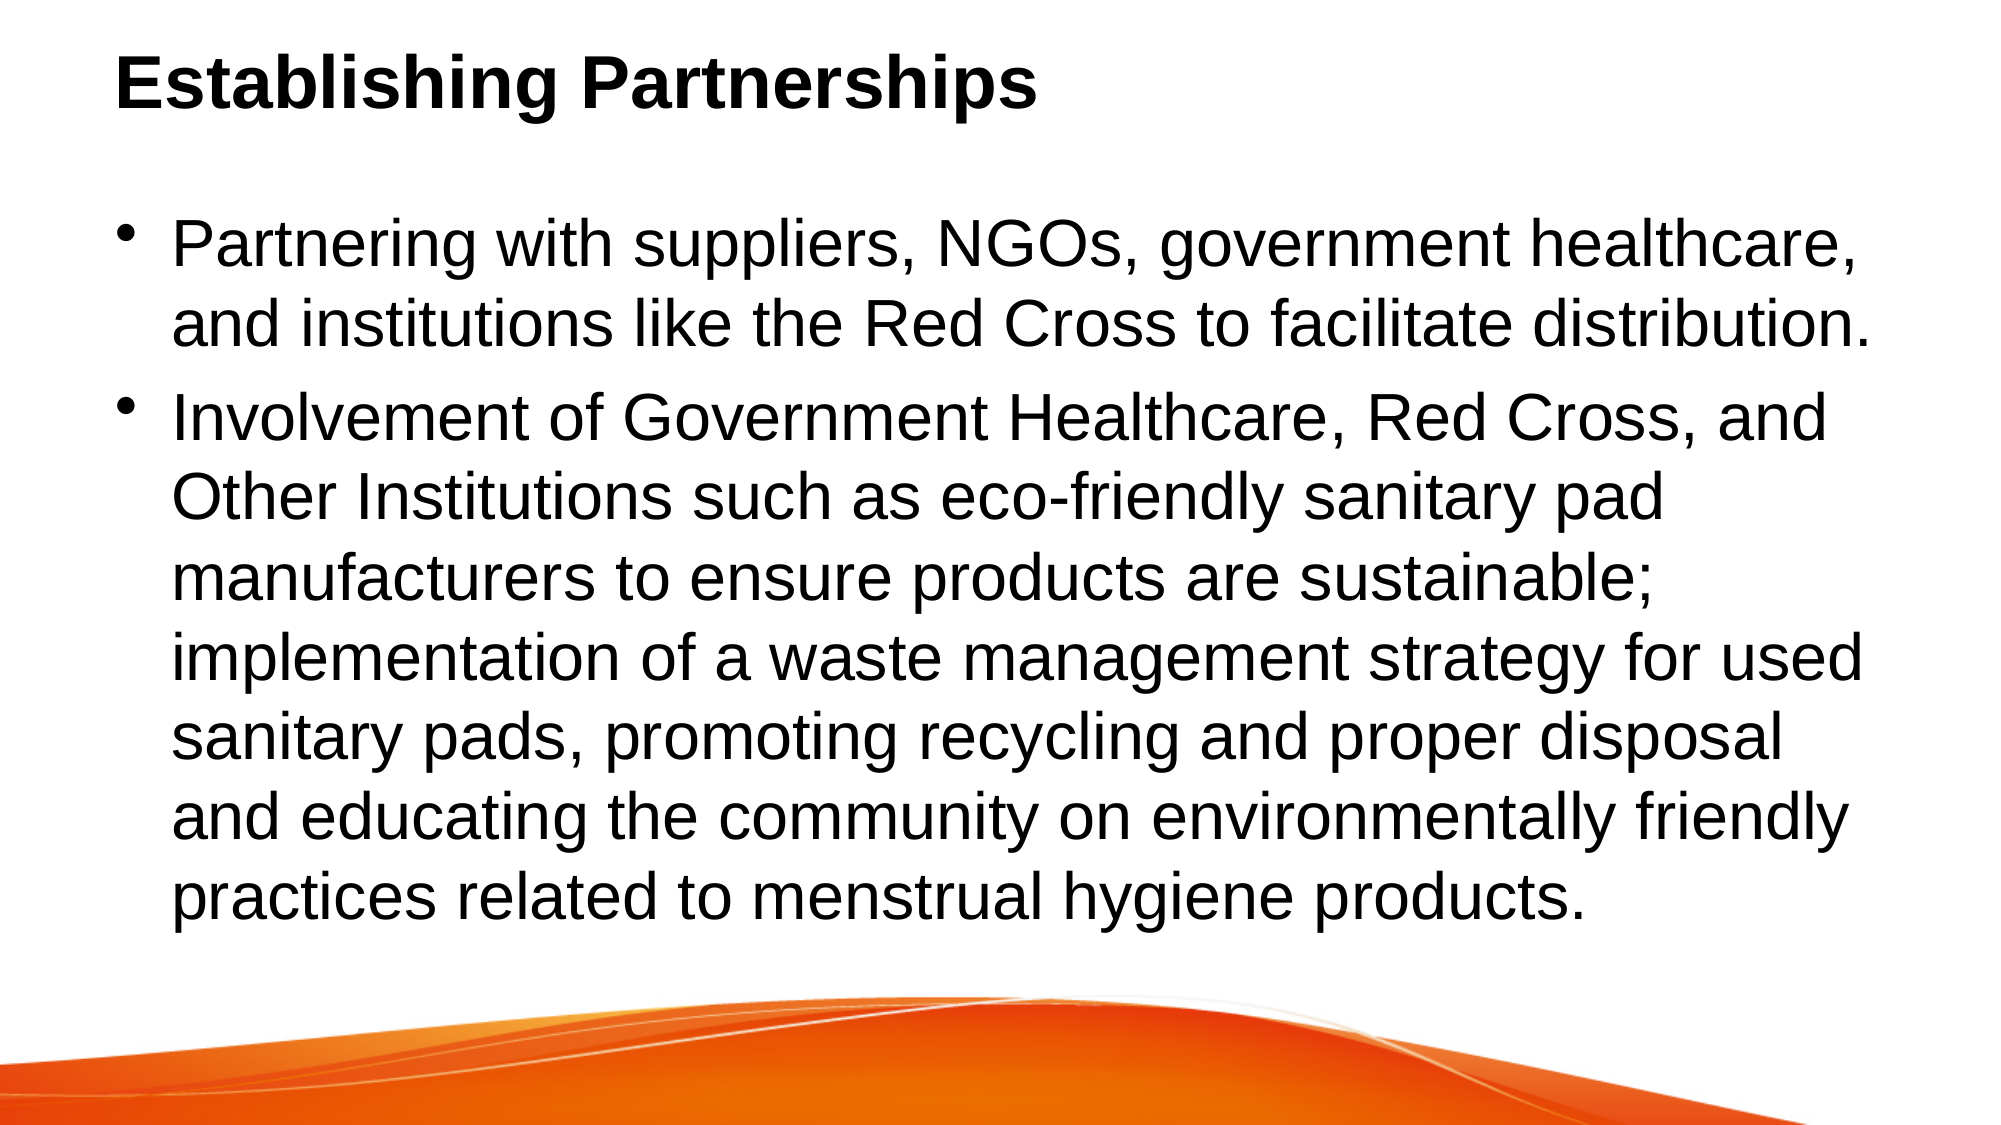

# Establishing Partnerships
Partnering with suppliers, NGOs, government healthcare, and institutions like the Red Cross to facilitate distribution.
Involvement of Government Healthcare, Red Cross, and Other Institutions such as eco-friendly sanitary pad manufacturers to ensure products are sustainable; implementation of a waste management strategy for used sanitary pads, promoting recycling and proper disposal and educating the community on environmentally friendly practices related to menstrual hygiene products.